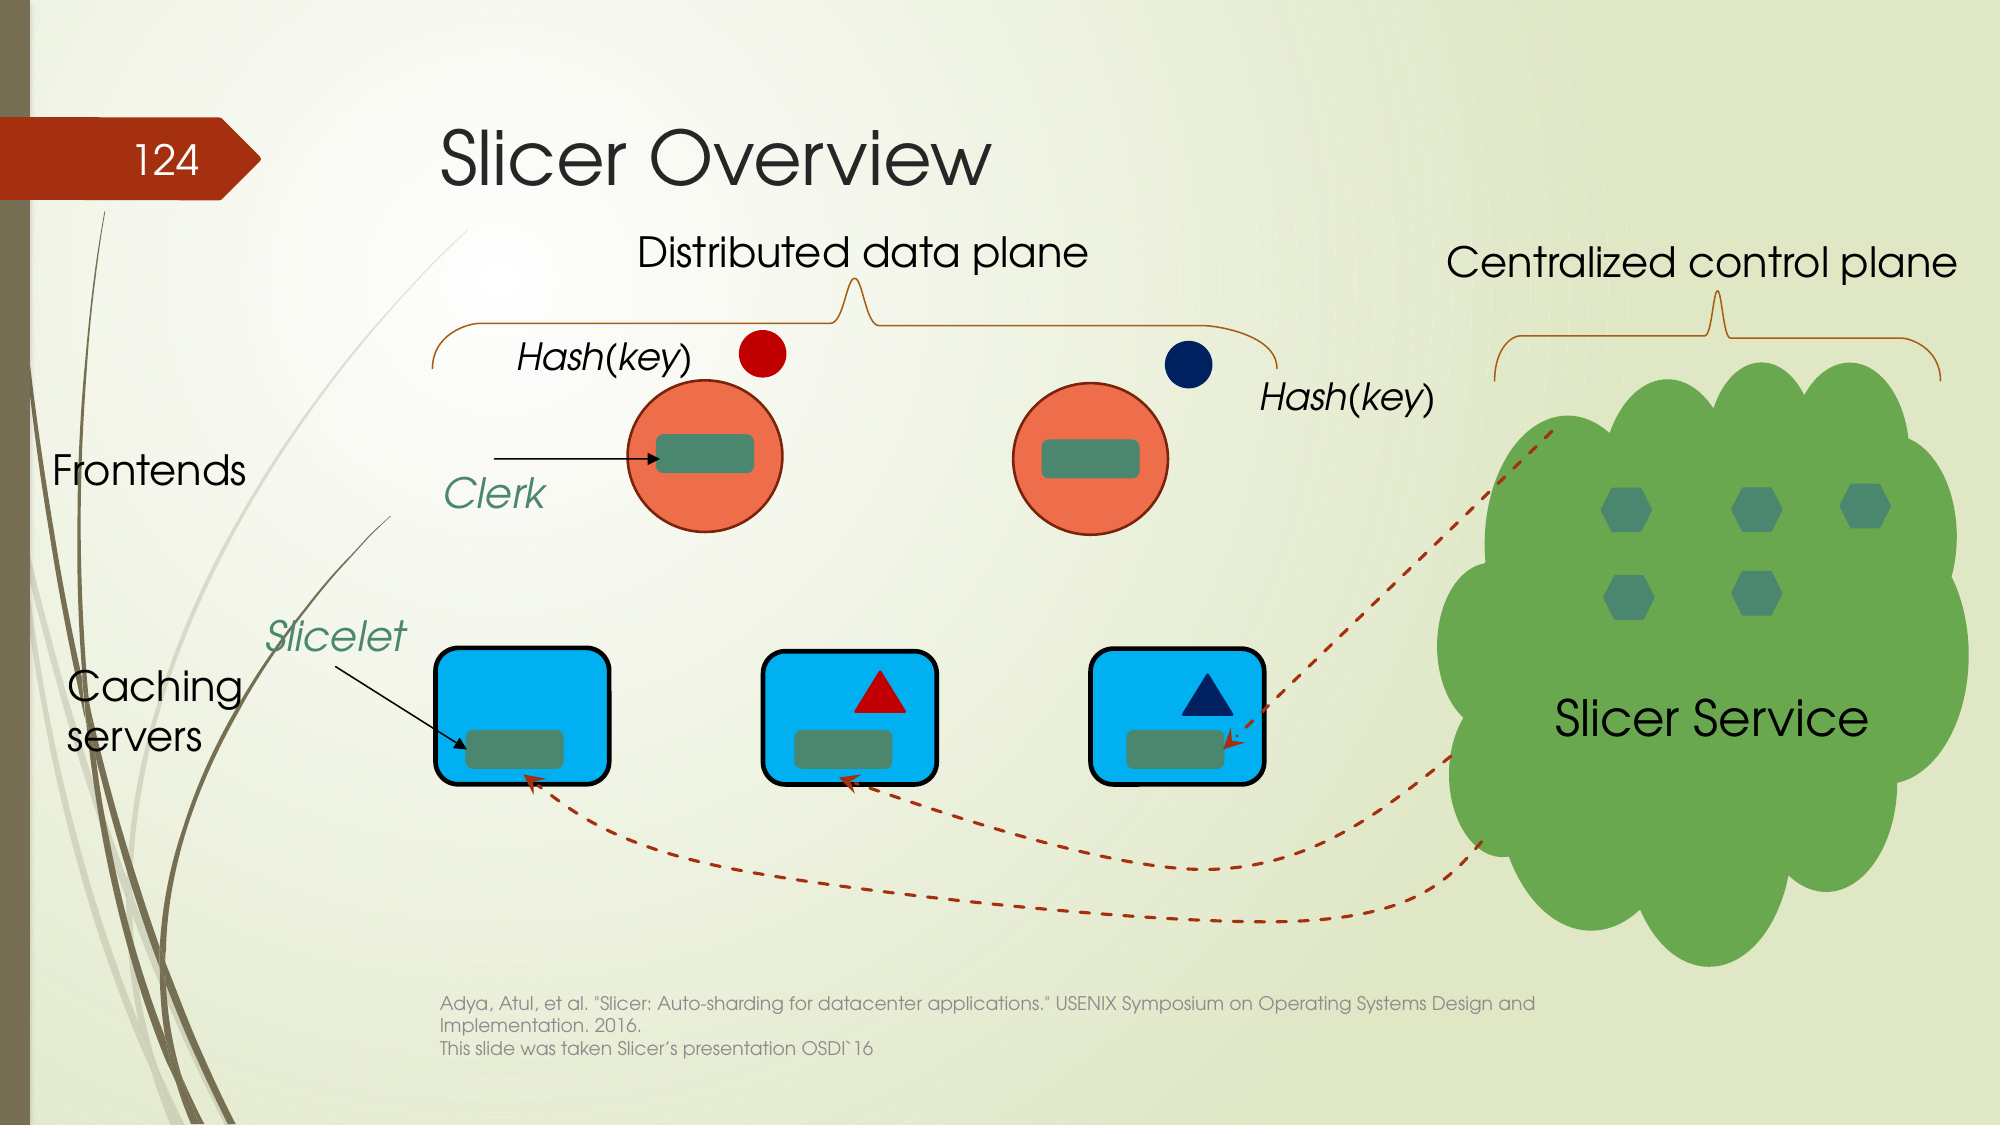

# Slicer Overview
124
Distributed data plane
Centralized control plane
Hash(key)

Hash(key)

Frontends

Clerk

Slicelet

Caching
servers

Slicer Service

Adya, Atul, et al. "Slicer: Auto-sharding for datacenter applications." USENIX Symposium on Operating Systems Design and Implementation. 2016.
This slide was taken Slicer’s presentation OSDI`16